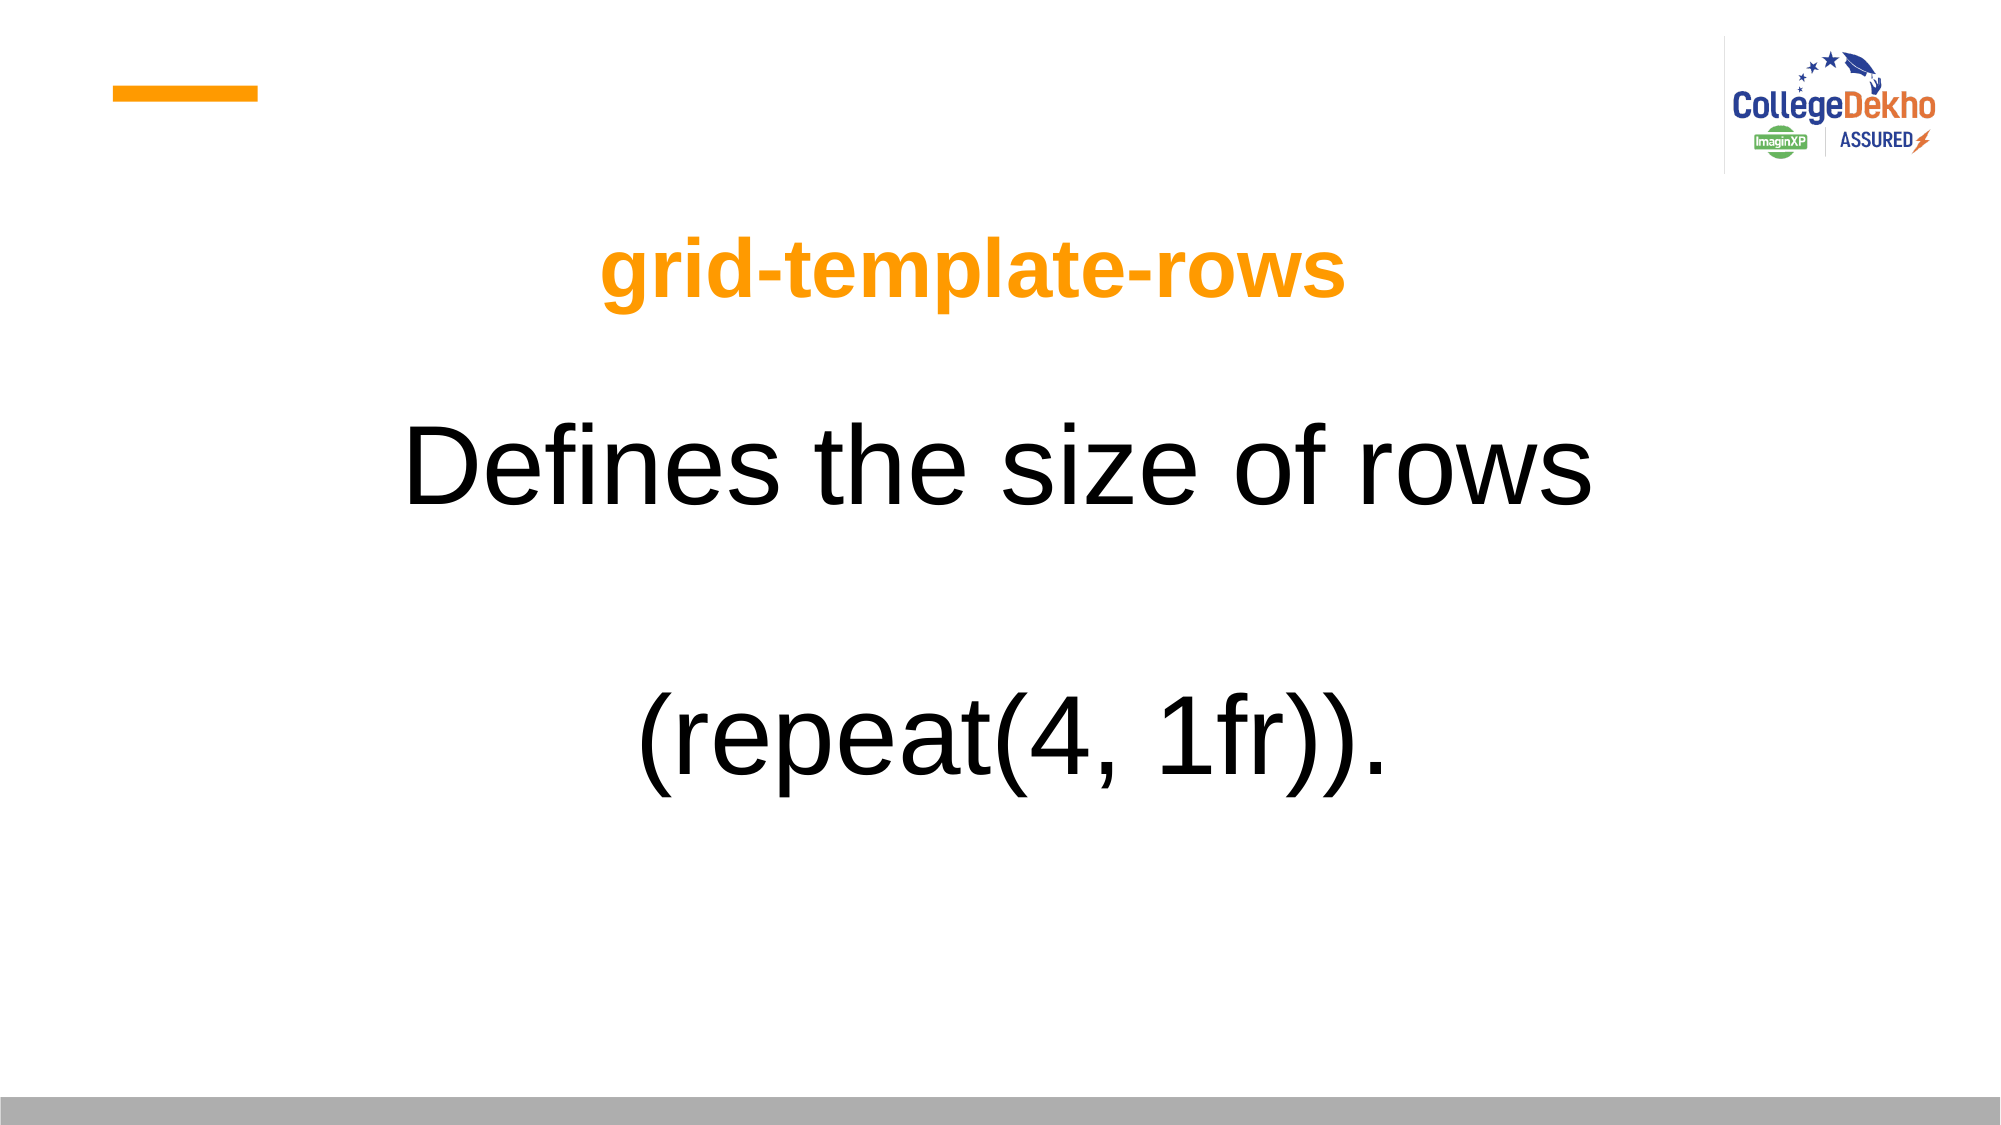

grid-template-rows
Defines the size of rows

 (repeat(4, 1fr)).